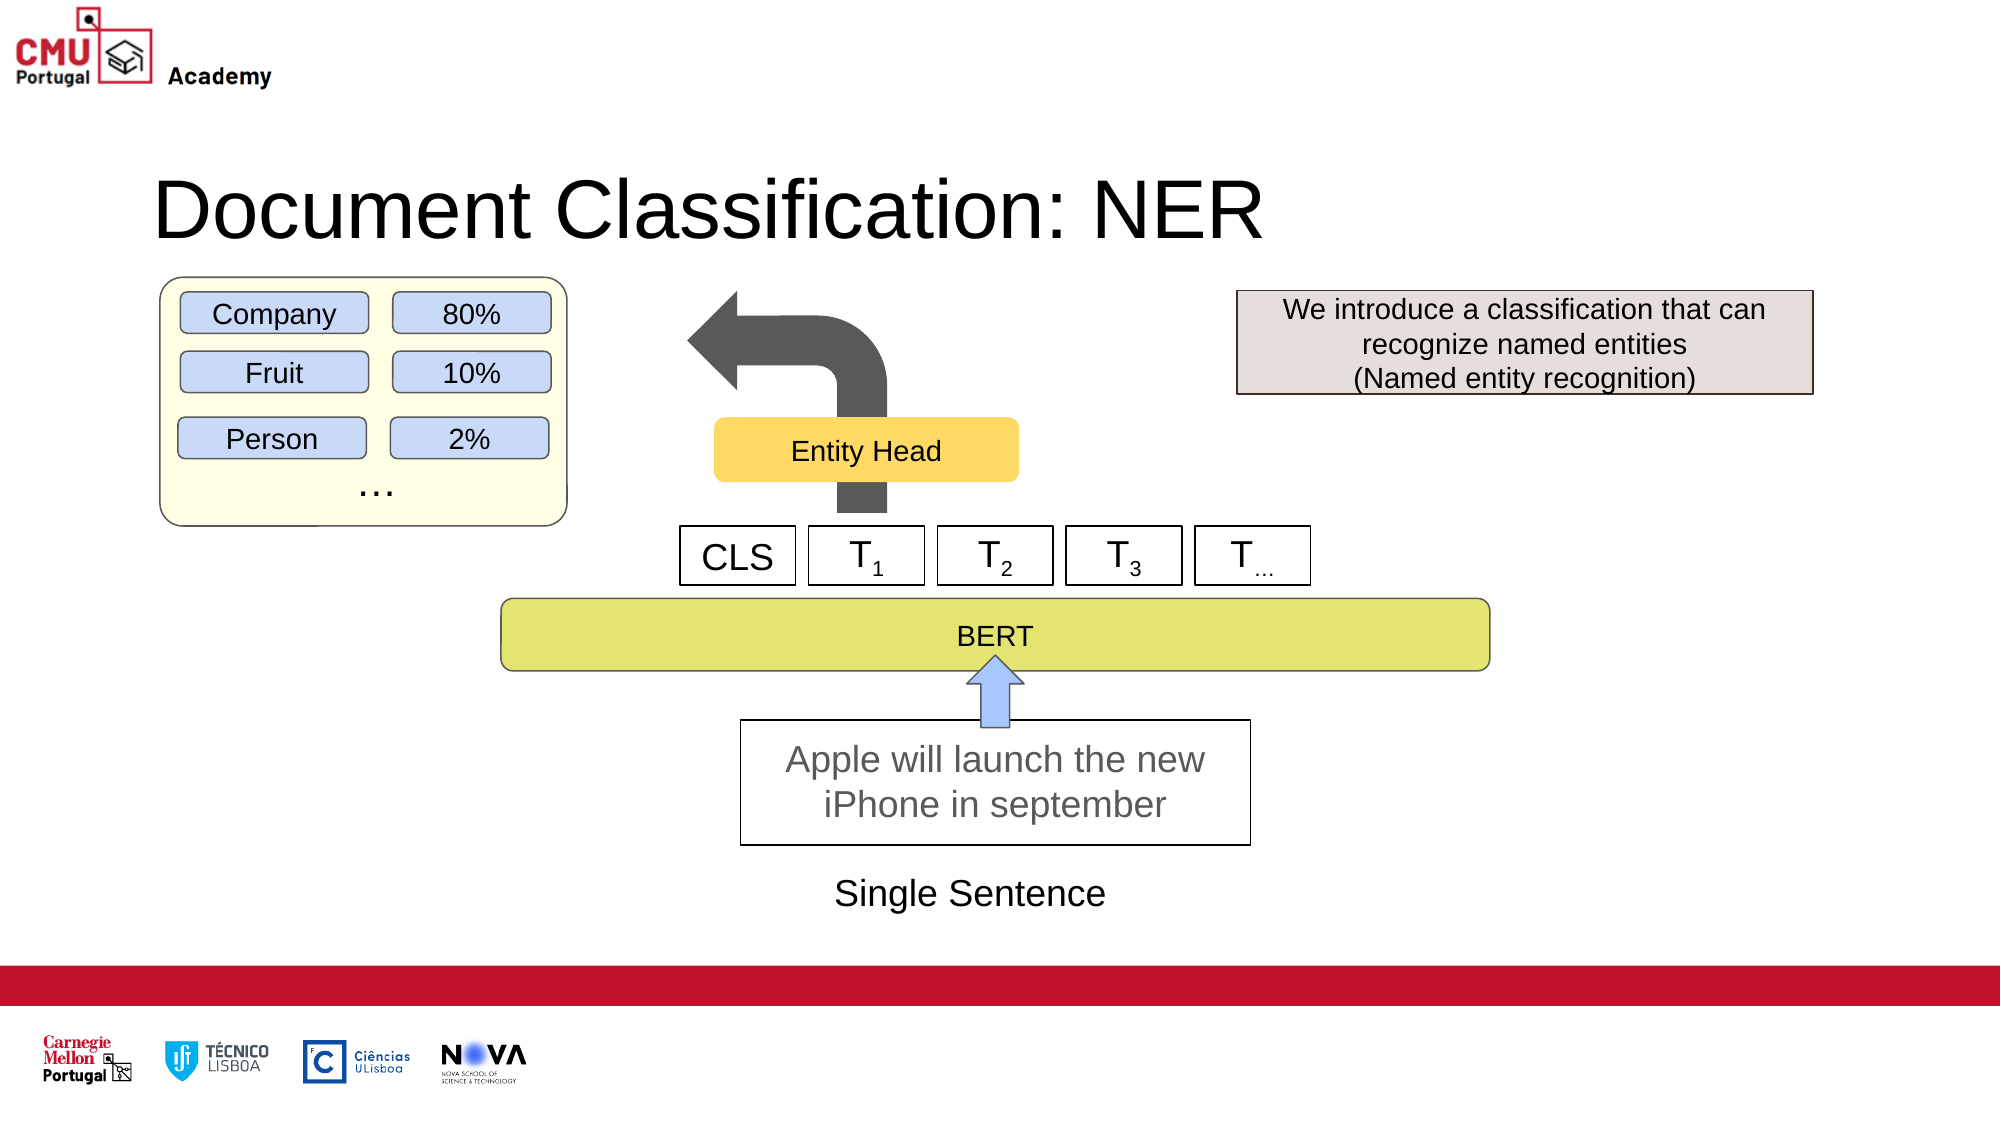

# Document Classification: NER

We introduce a classification that can recognize named entities
(Named entity recognition)

80%
Company
Fruit
10%
Person
Entity Head
2%
…
CLS
T1
T2
T3
T…
BERT

Apple will launch the new iPhone in september
Single Sentence